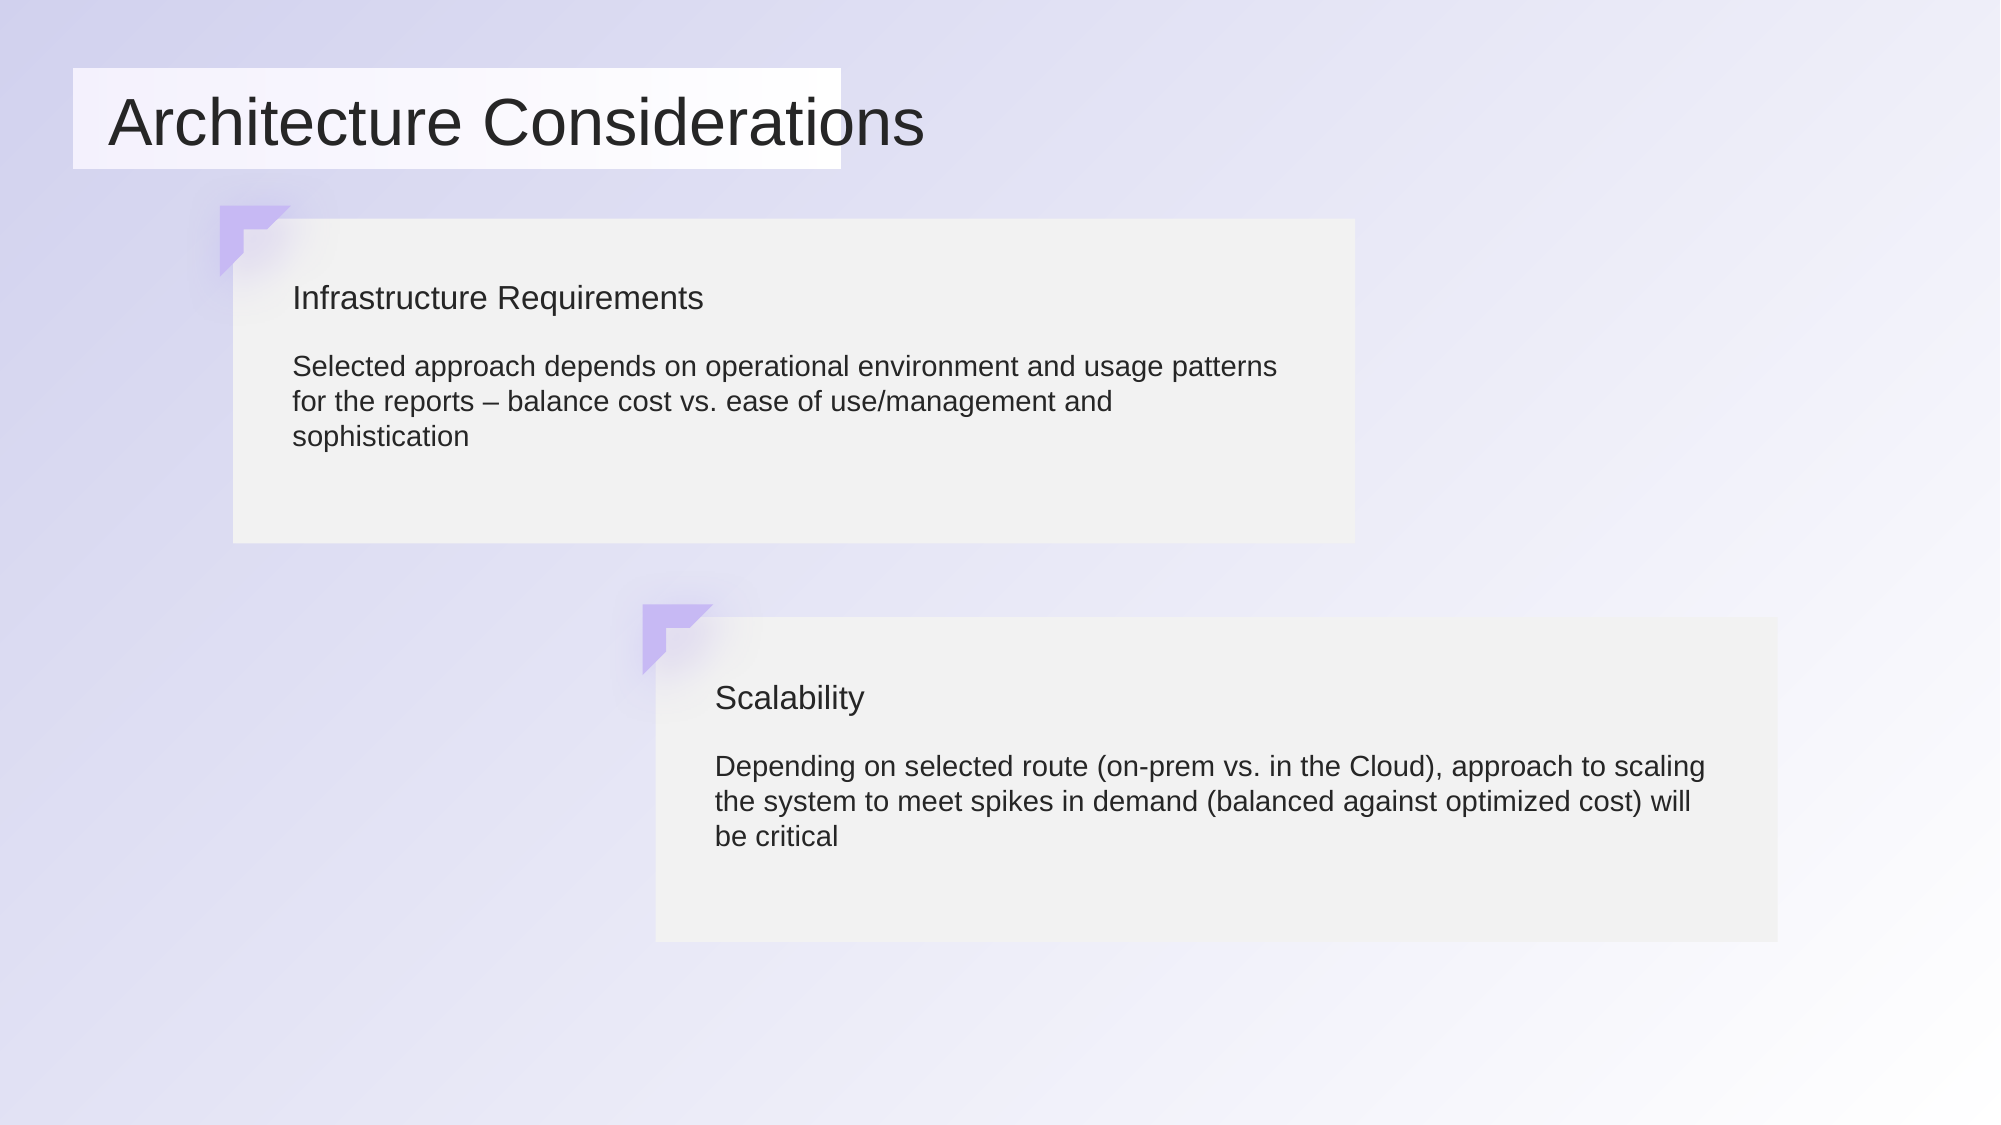

Architecture Considerations

Infrastructure Requirements
Selected approach depends on operational environment and usage patterns for the reports – balance cost vs. ease of use/management and sophistication

Scalability
Depending on selected route (on-prem vs. in the Cloud), approach to scaling the system to meet spikes in demand (balanced against optimized cost) will be critical